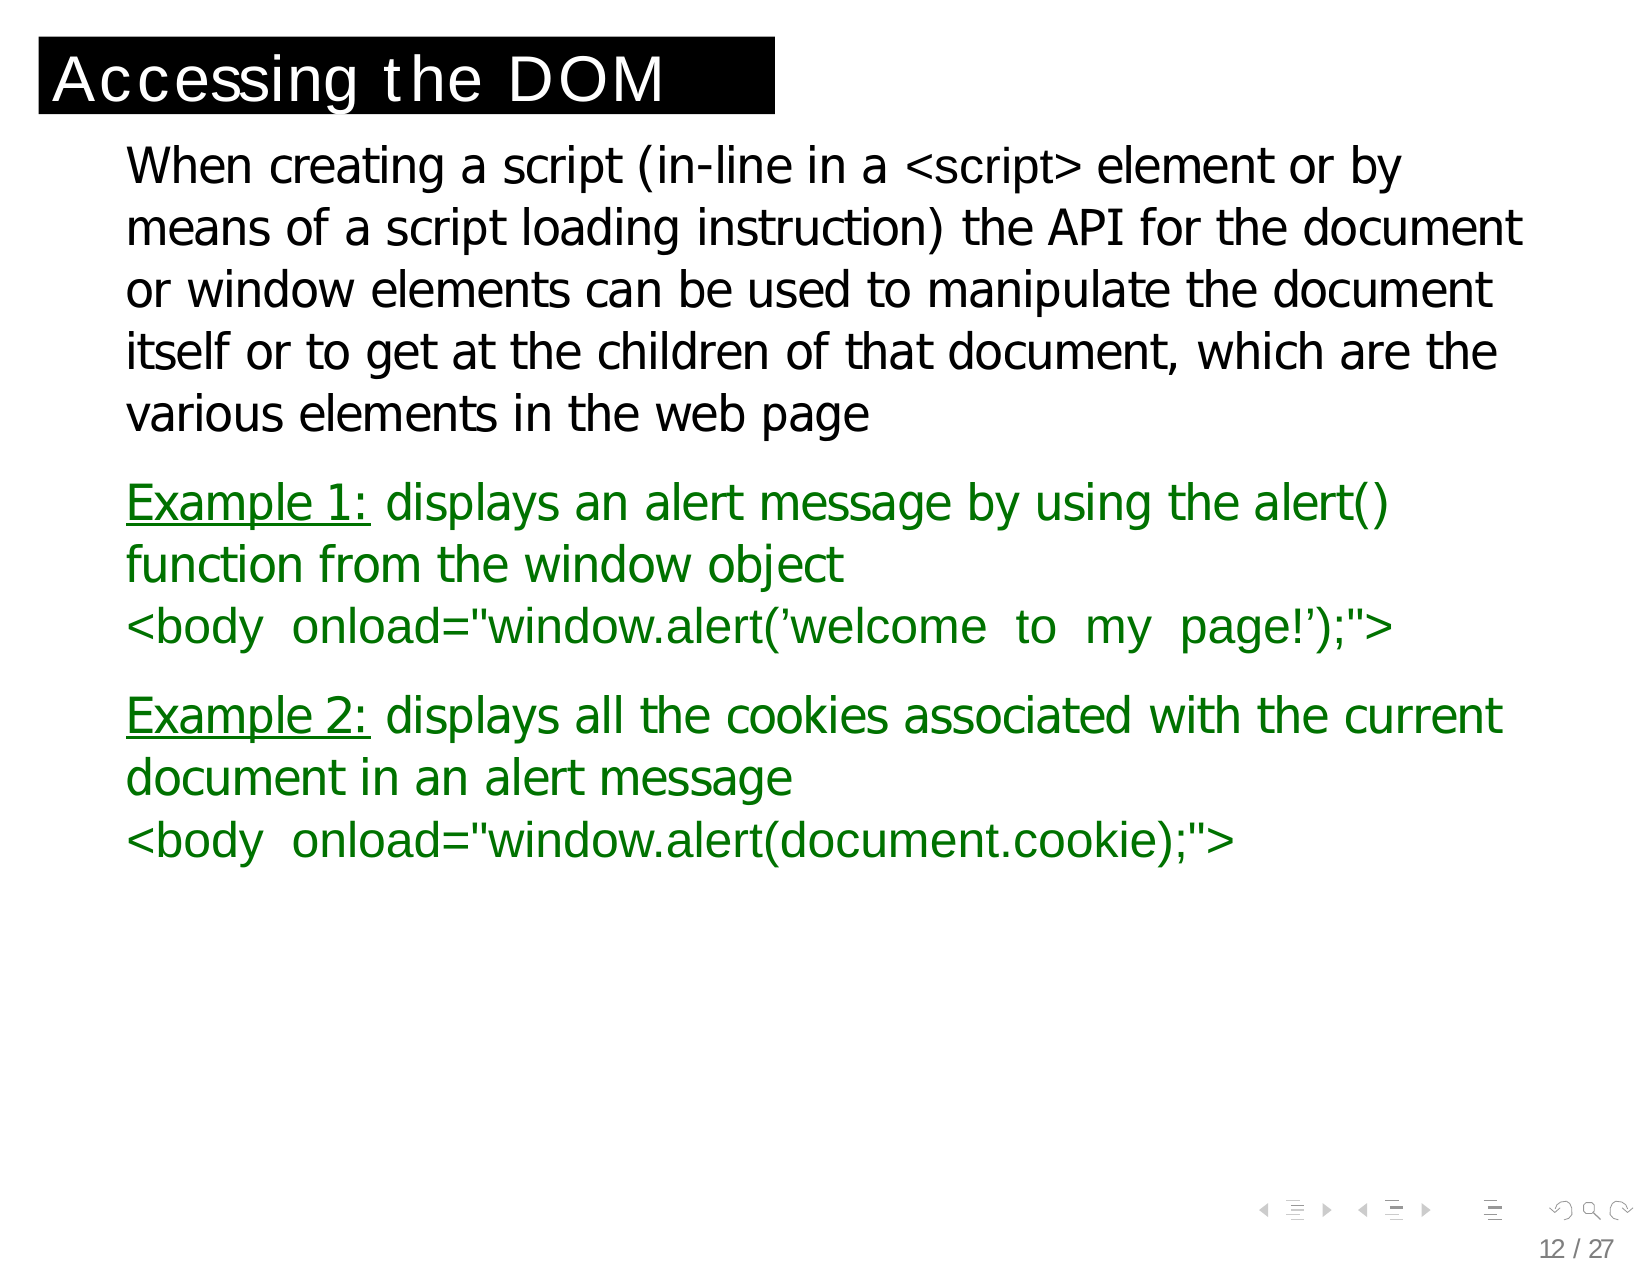

Accessing the DOM
When creating a script (in-line in a <script> element or by means of a script loading instruction) the API for the document or window elements can be used to manipulate the document itself or to get at the children of that document, which are the various elements in the web page
Example 1: displays an alert message by using the alert() function from the window object
<body  onload="window.alert(’welcome  to  my  page!’);">
Example 2: displays all the cookies associated with the current document in an alert message
<body  onload="window.alert(document.cookie);">

12 / 27